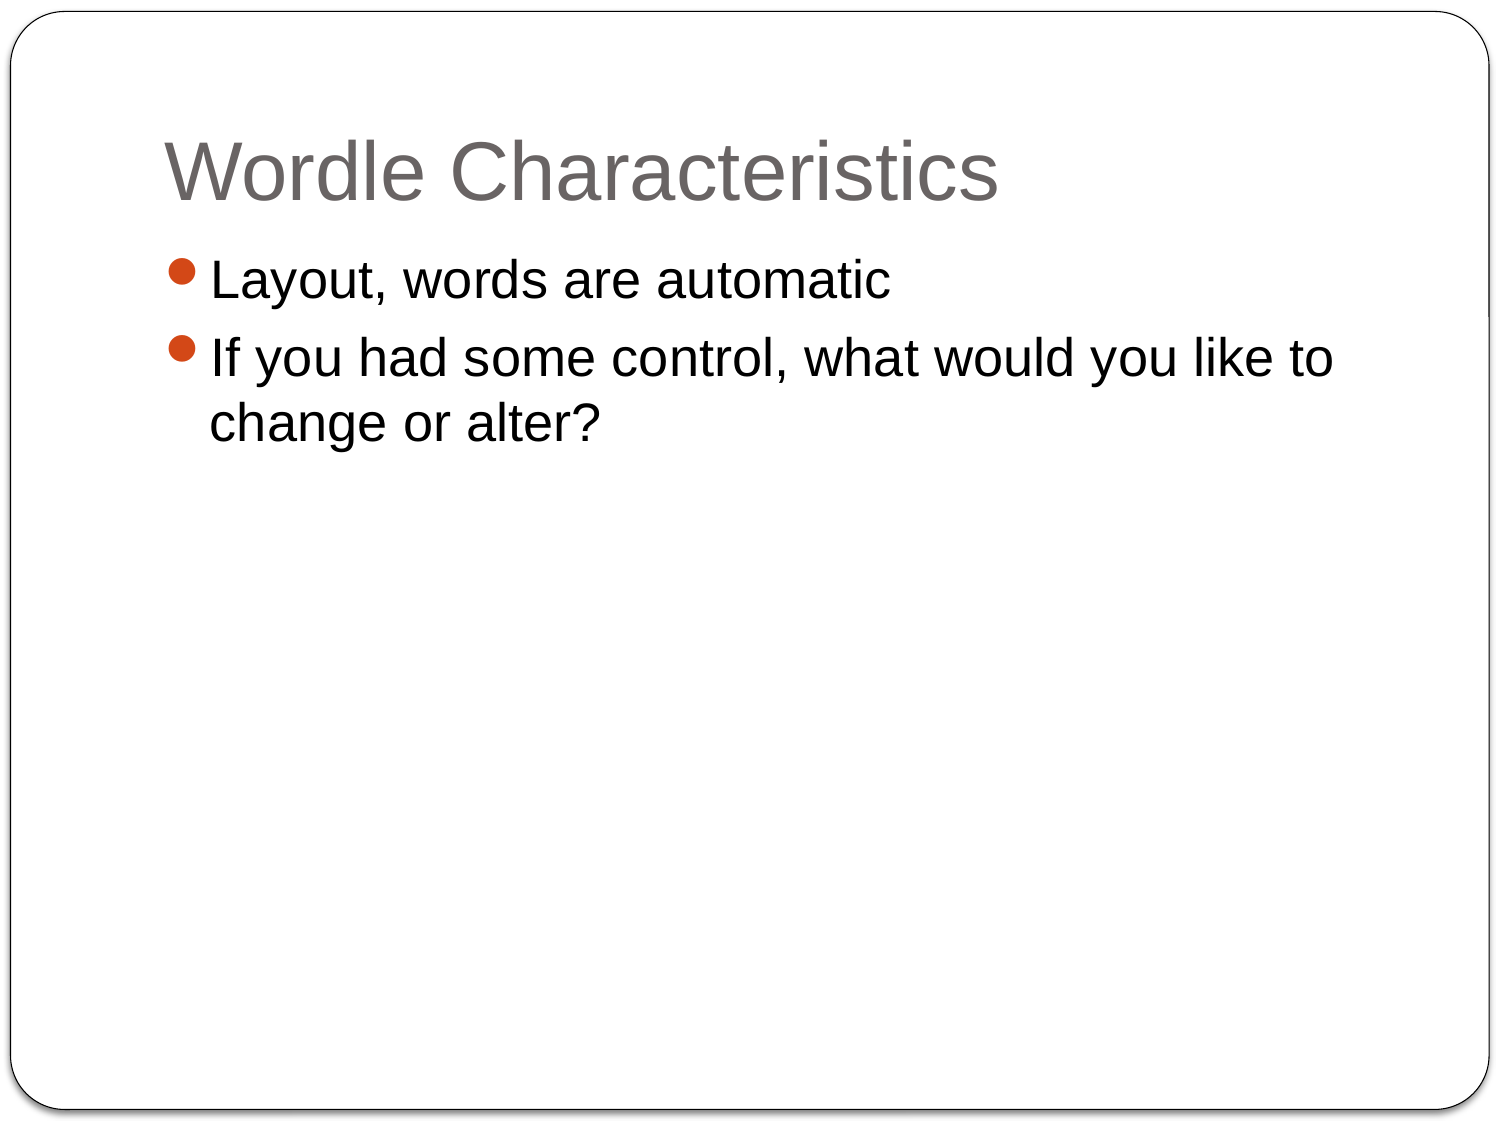

# Wordle Characteristics
Layout, words are automatic
If you had some control, what would you like to change or alter?